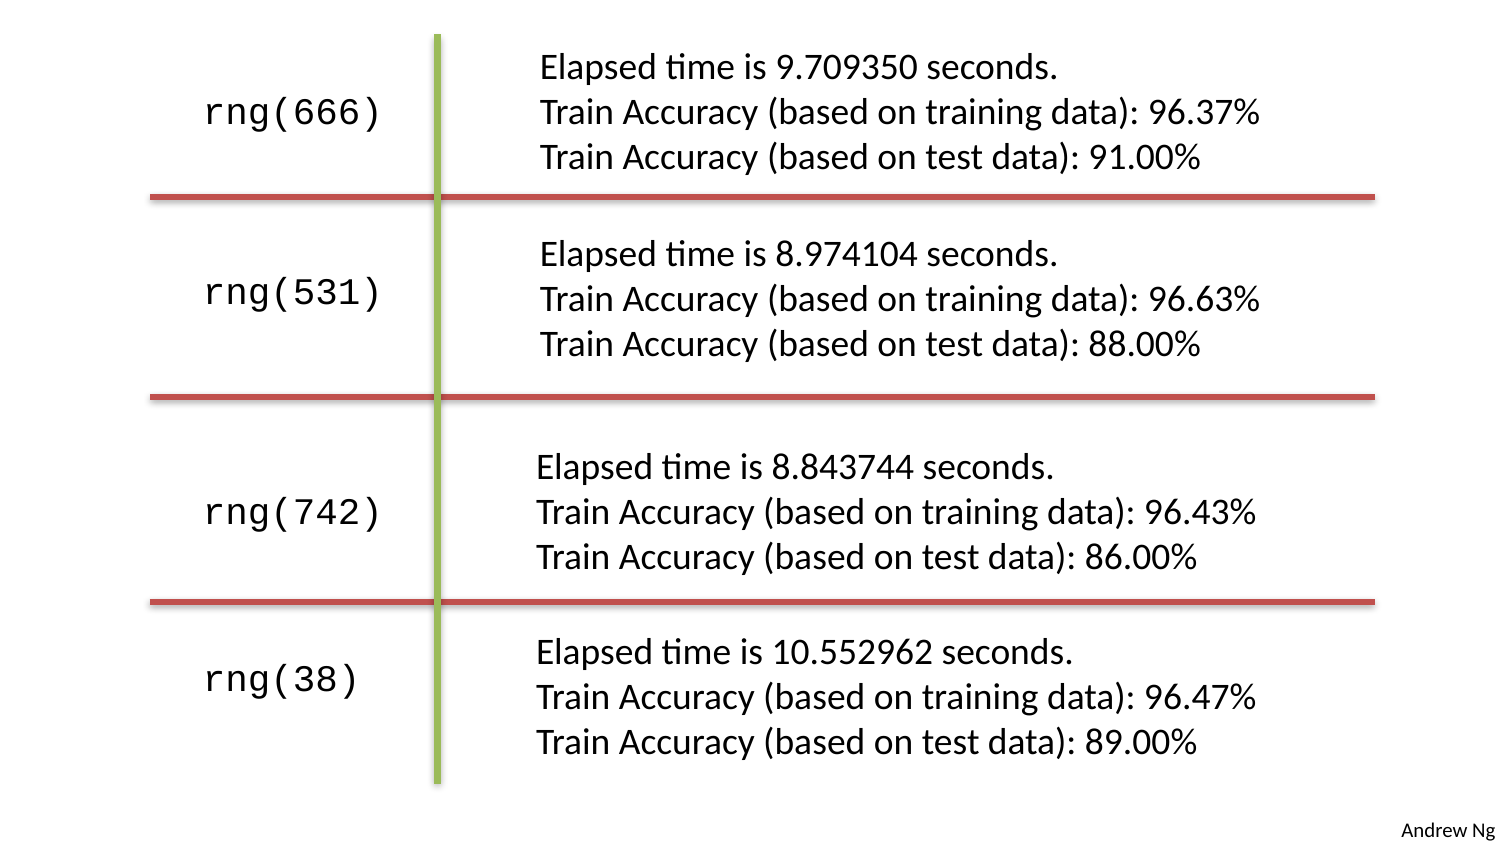

Elapsed time is 9.709350 seconds.
Train Accuracy (based on training data): 96.37%
Train Accuracy (based on test data): 91.00%
rng(666)
Elapsed time is 8.974104 seconds.
Train Accuracy (based on training data): 96.63%
Train Accuracy (based on test data): 88.00%
rng(531)
Elapsed time is 8.843744 seconds.
Train Accuracy (based on training data): 96.43%
Train Accuracy (based on test data): 86.00%
rng(742)
Elapsed time is 10.552962 seconds.
Train Accuracy (based on training data): 96.47%
Train Accuracy (based on test data): 89.00%
rng(38)